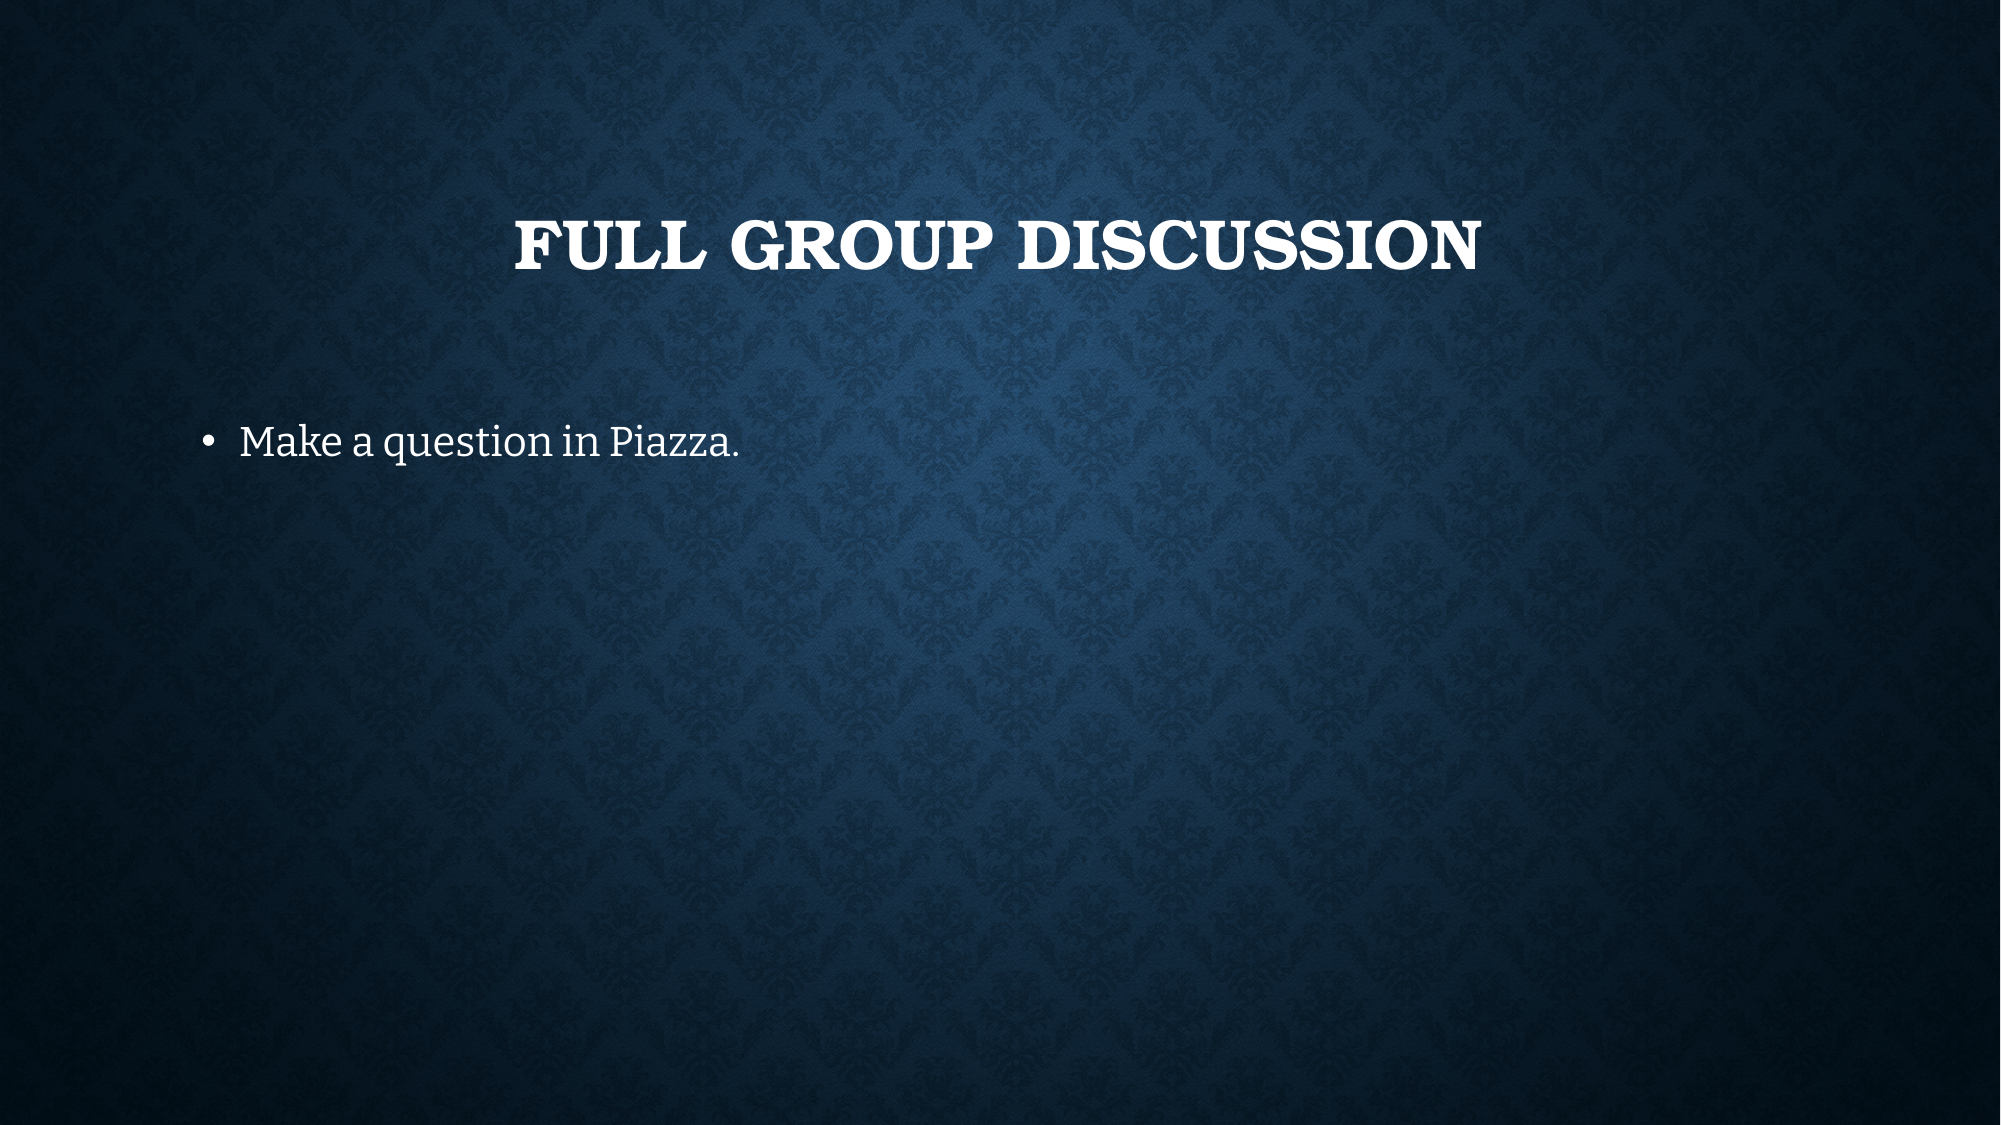

# full group discussion
Make a question in Piazza.